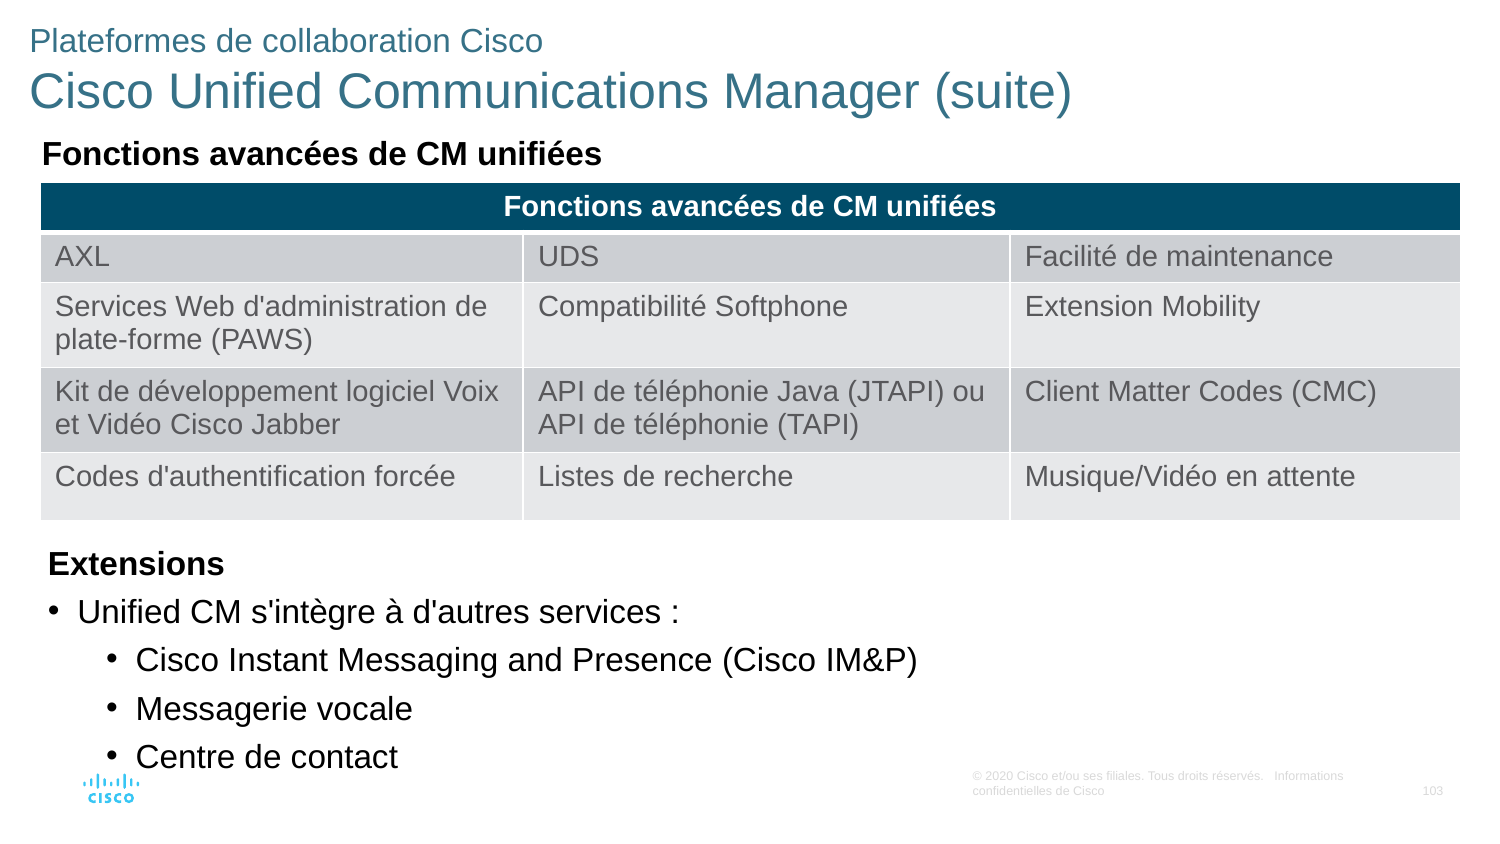

# Plateformes de collaboration Cisco Cisco Unified Communications Manager (suite)
Fonctions avancées de CM unifiées
| Fonctions avancées de CM unifiées |  |  |
| --- | --- | --- |
| AXL | UDS | Facilité de maintenance |
| Services Web d'administration de plate-forme (PAWS) | Compatibilité Softphone | Extension Mobility |
| Kit de développement logiciel Voix et Vidéo Cisco Jabber | API de téléphonie Java (JTAPI) ou API de téléphonie (TAPI) | Client Matter Codes (CMC) |
| Codes d'authentification forcée | Listes de recherche | Musique/Vidéo en attente |
Extensions
Unified CM s'intègre à d'autres services :
Cisco Instant Messaging and Presence (Cisco IM&P)
Messagerie vocale
Centre de contact